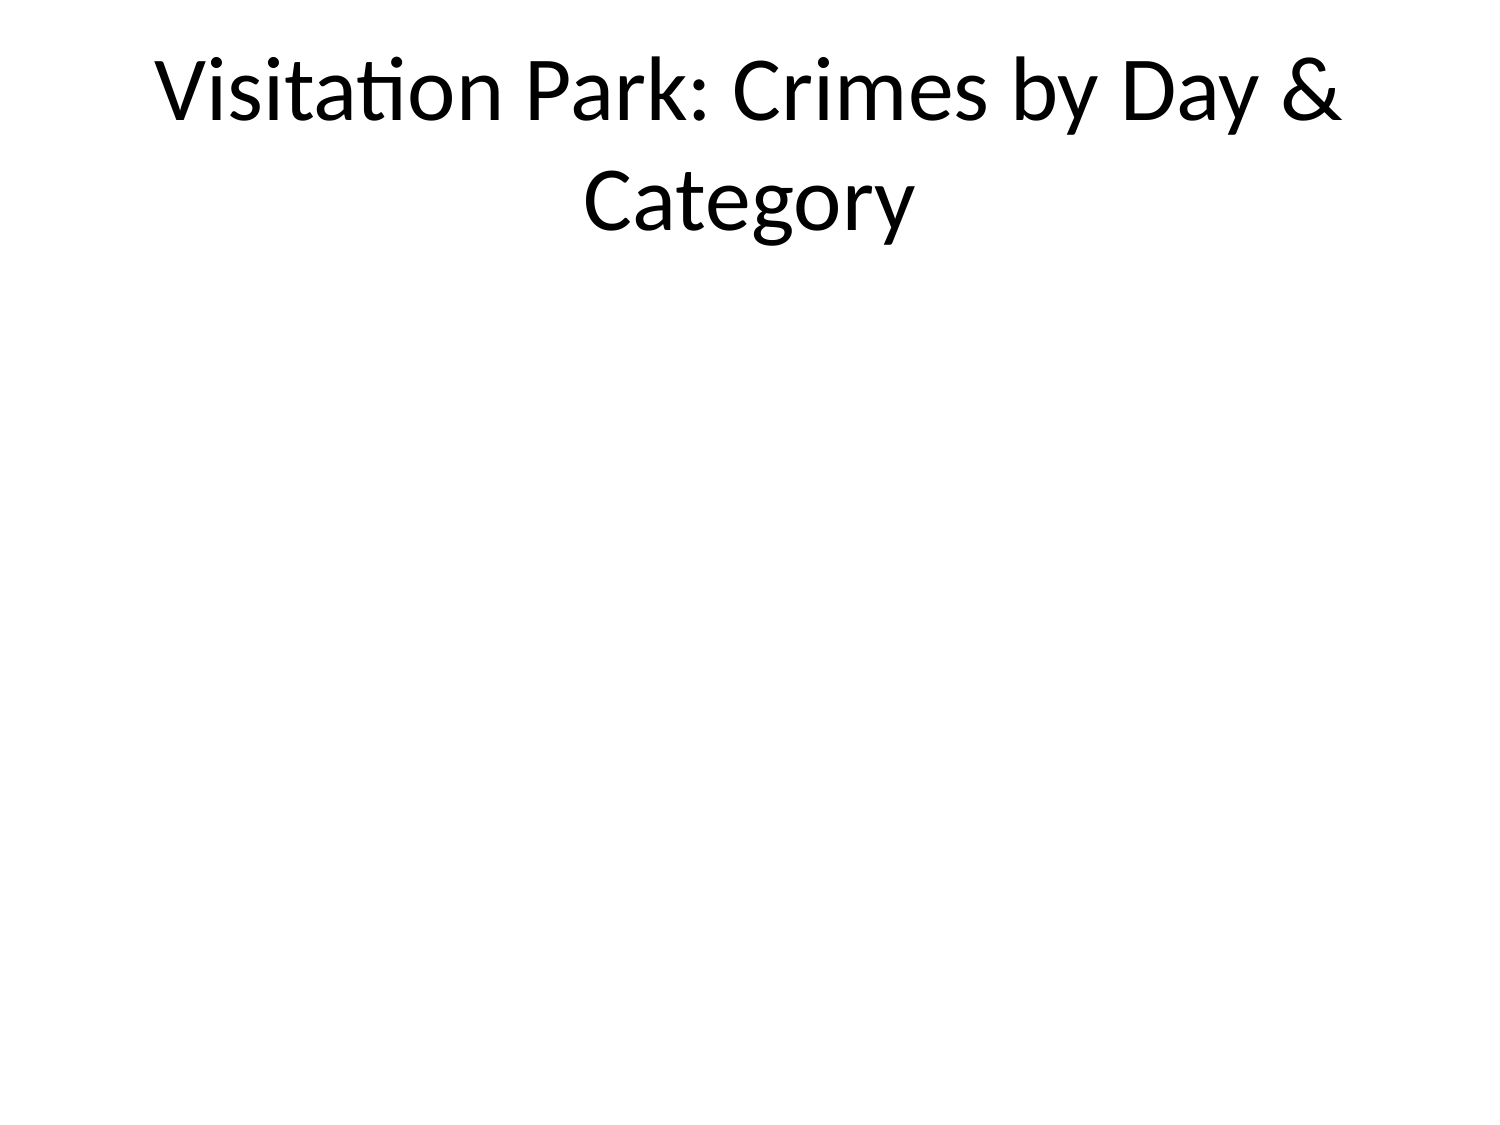

# Visitation Park: Crimes by Day & Category